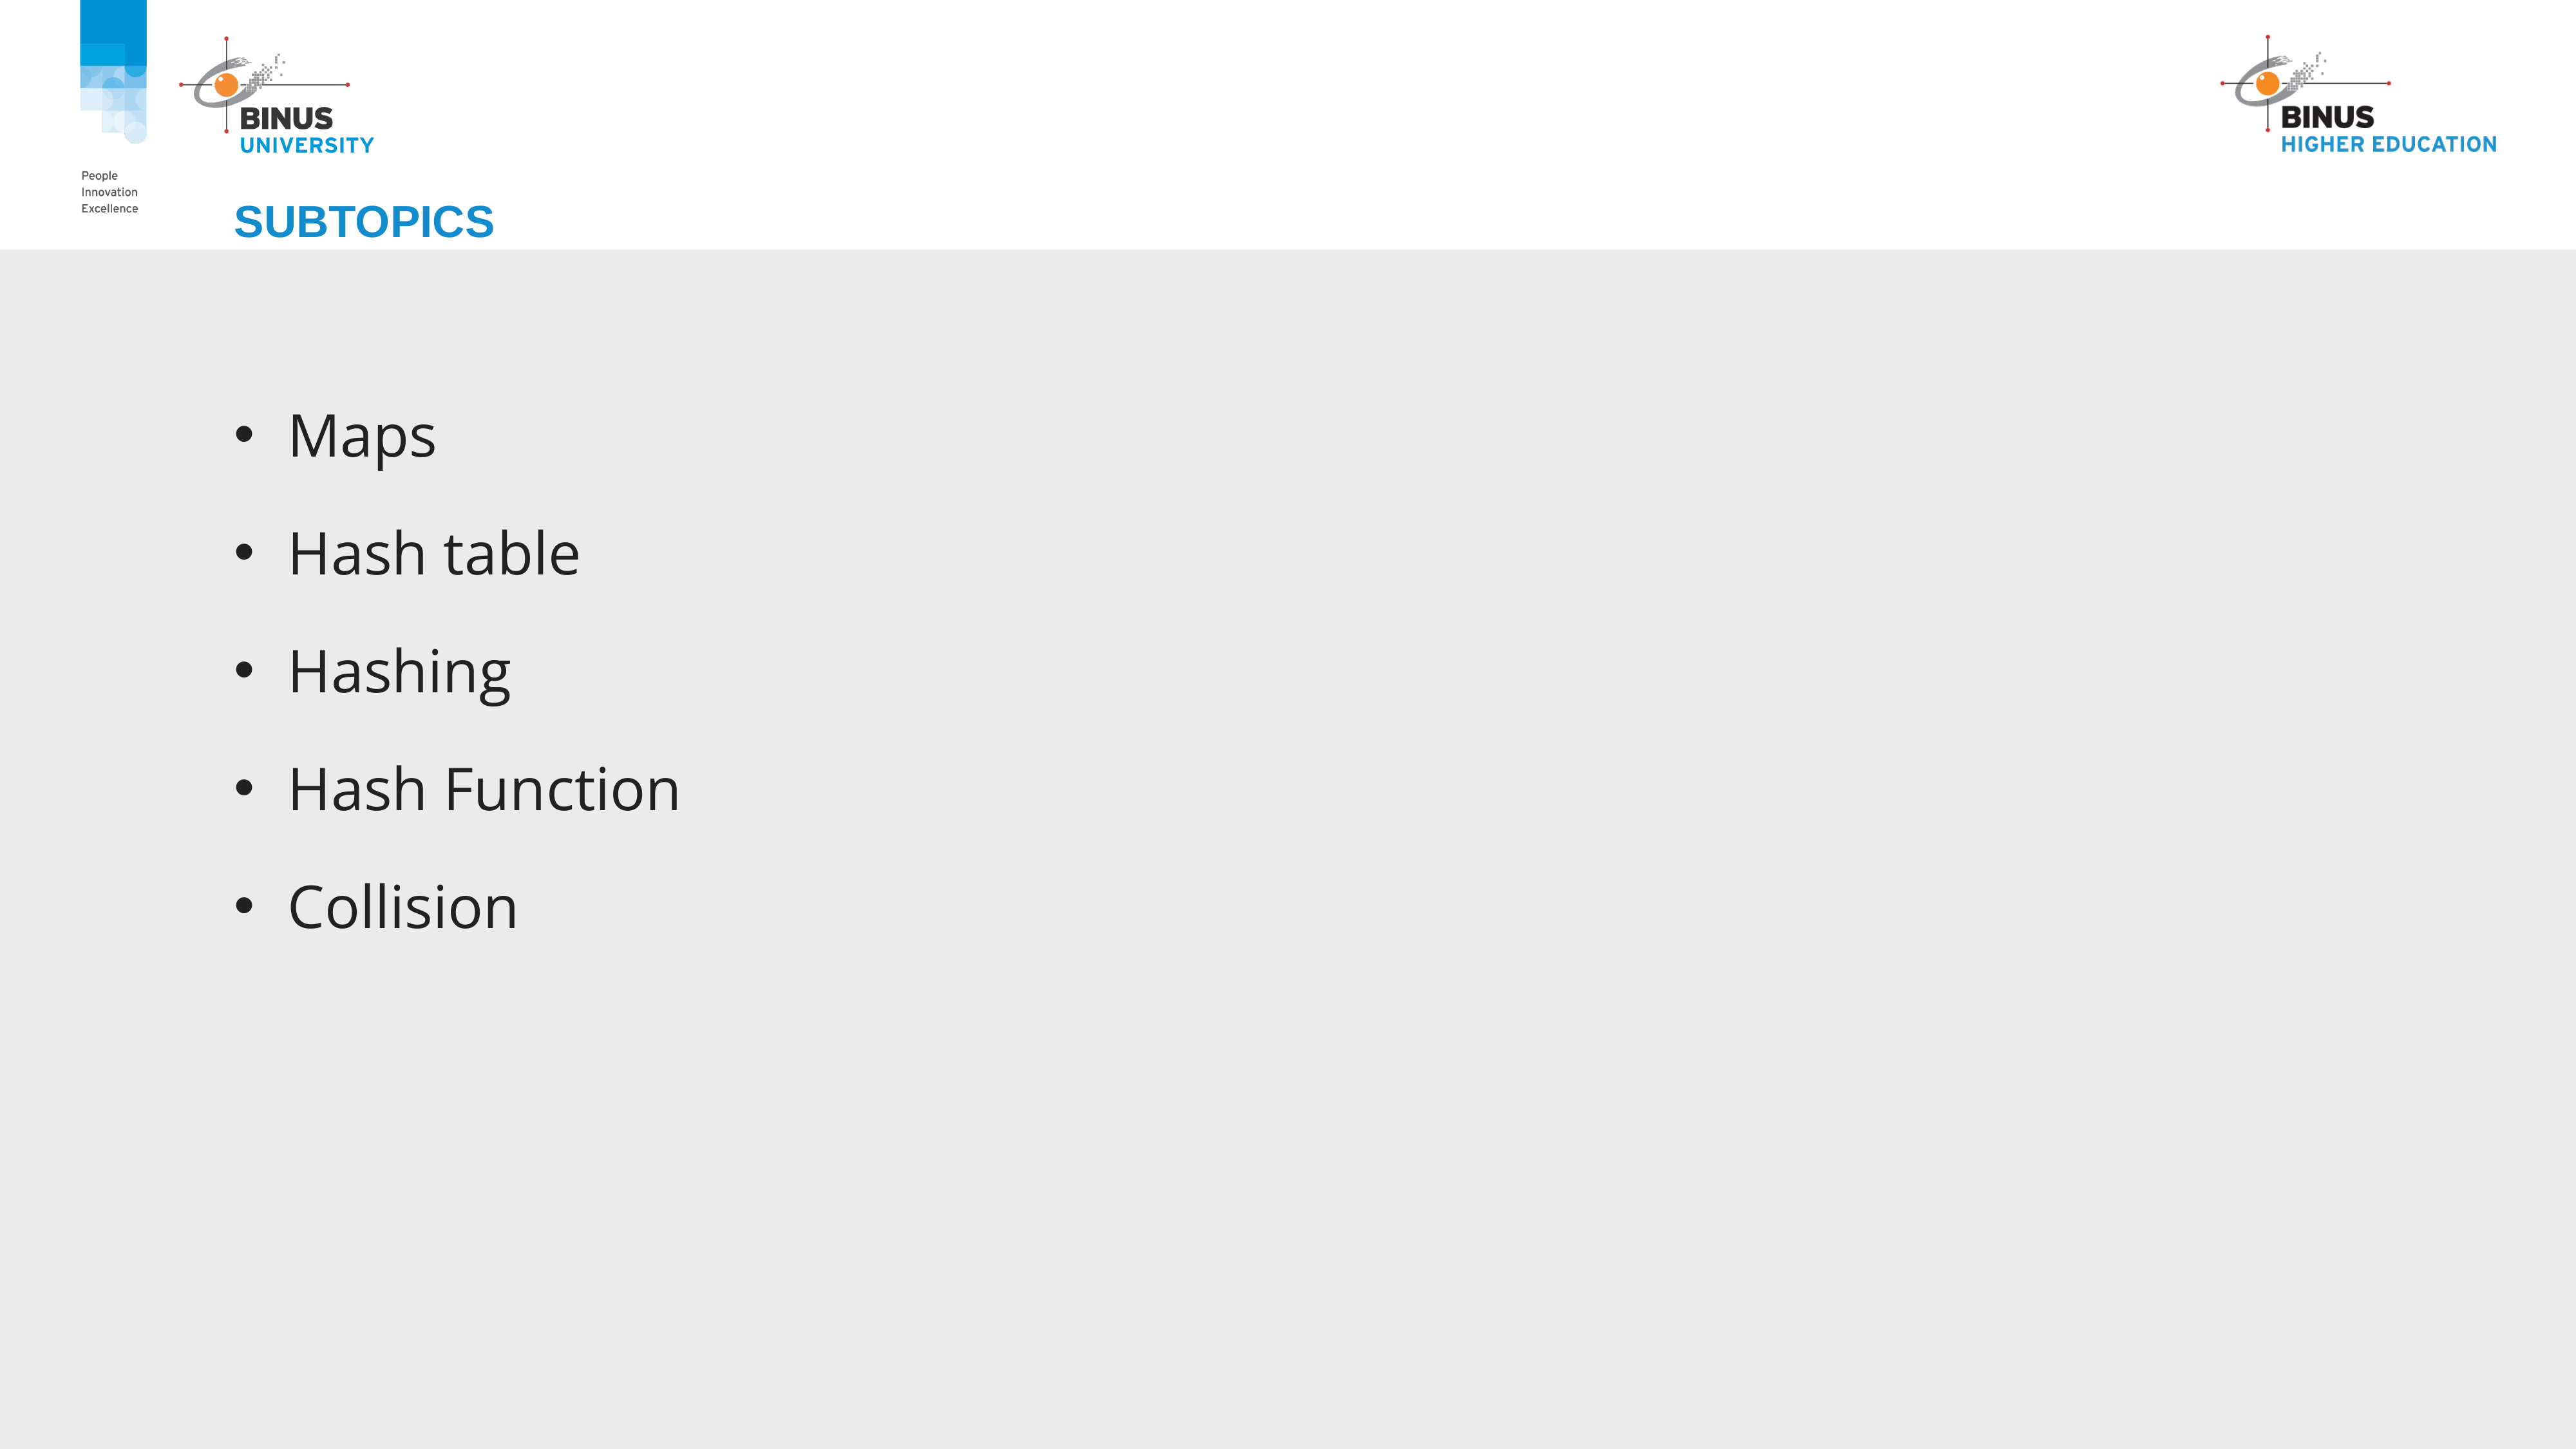

# SUBTOPICS

Maps
Hash table
Hashing
Hash Function
Collision